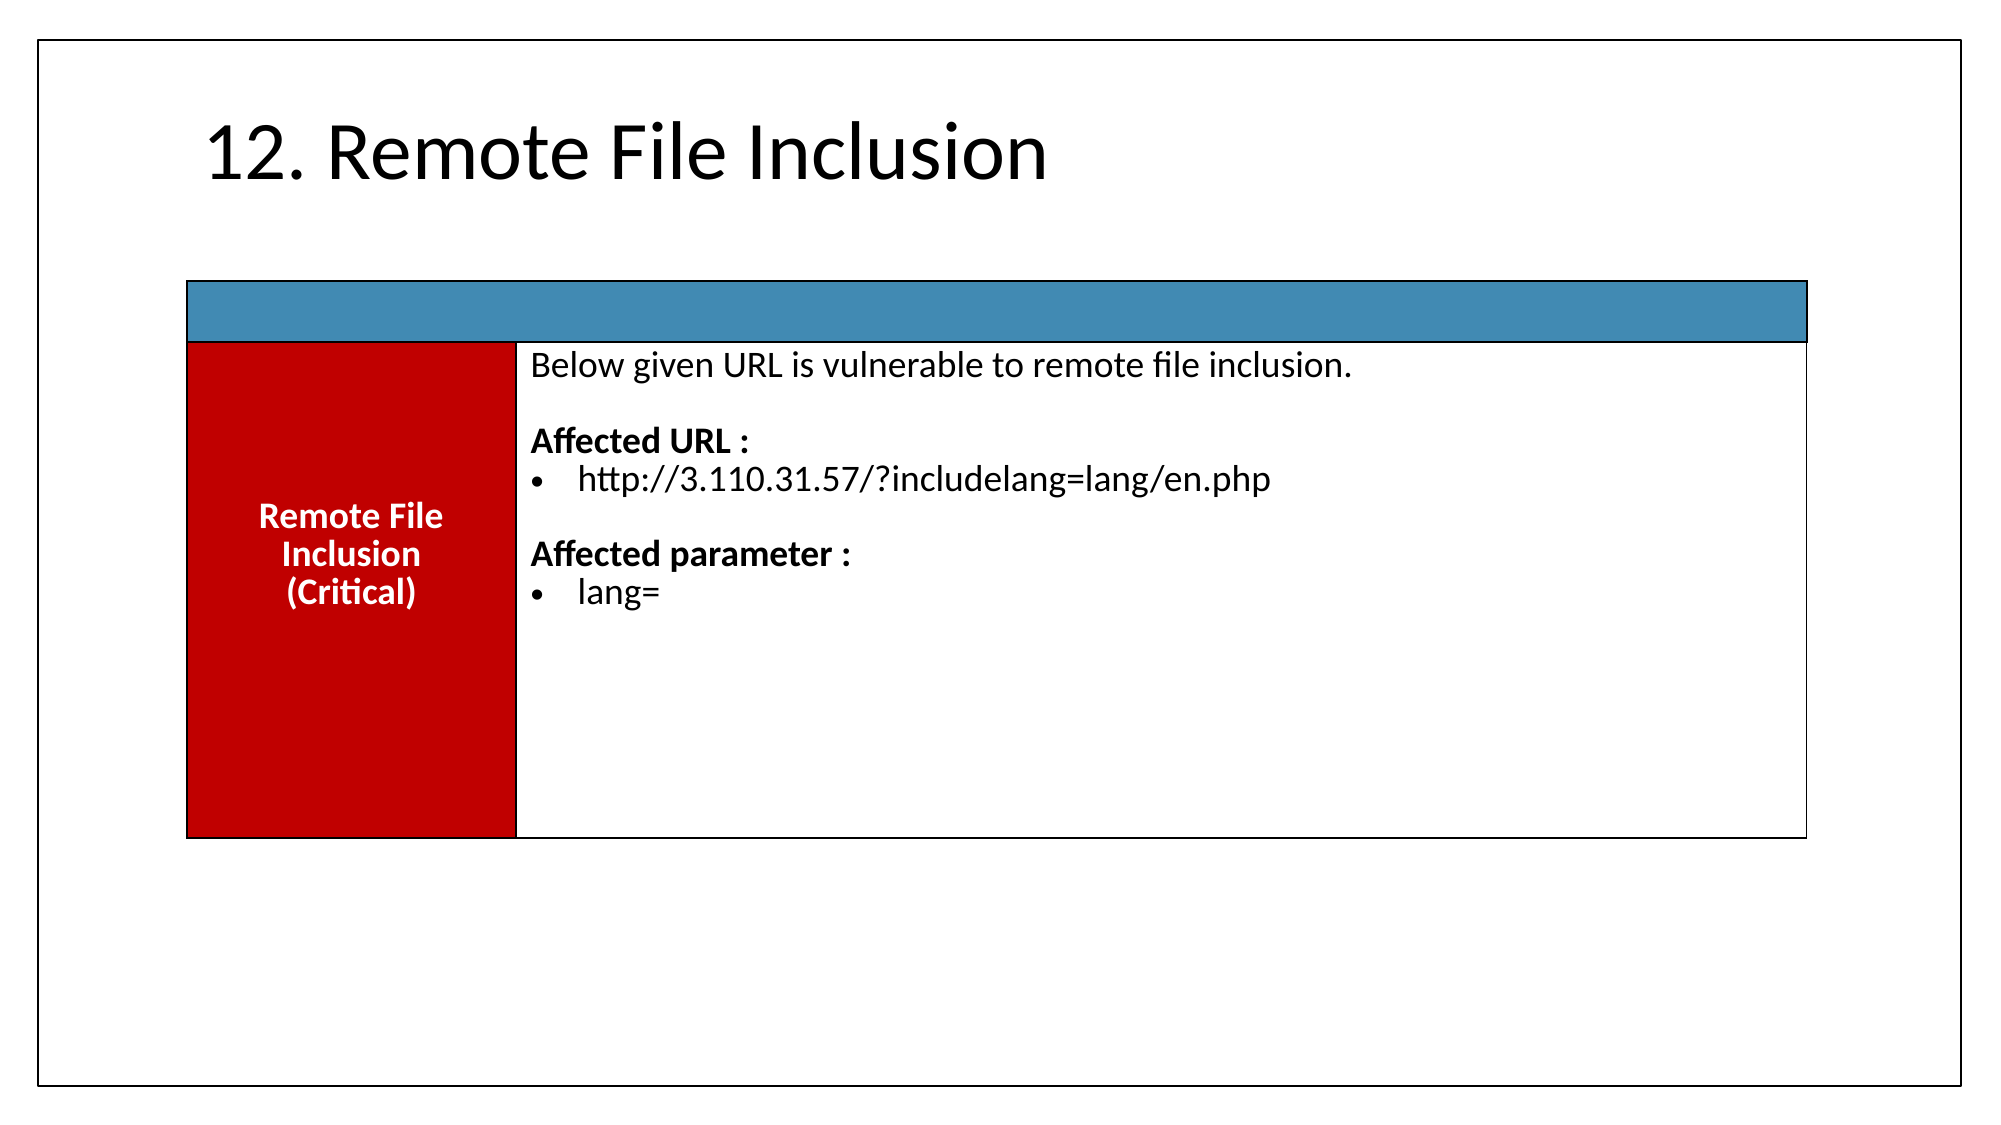

# 12. Remote File Inclusion
|  |
| --- |
| Remote File Inclusion (Critical) | Below given URL is vulnerable to remote file inclusion. Affected URL : http://3.110.31.57/?includelang=lang/en.php Affected parameter : lang= |
| --- | --- |